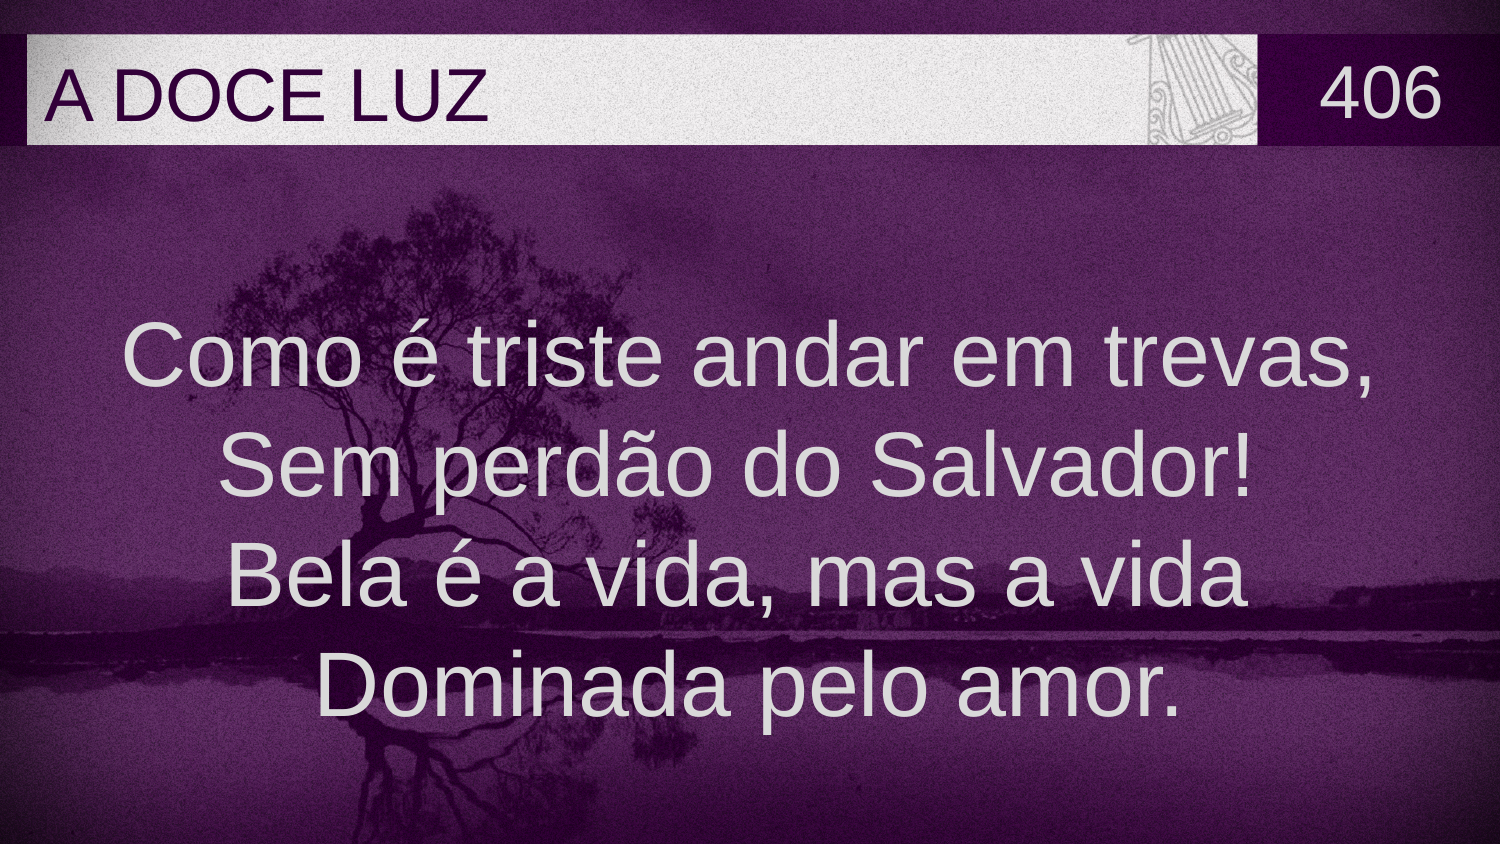

# A DOCE LUZ
406
Como é triste andar em trevas,
Sem perdão do Salvador!
Bela é a vida, mas a vida
Dominada pelo amor.